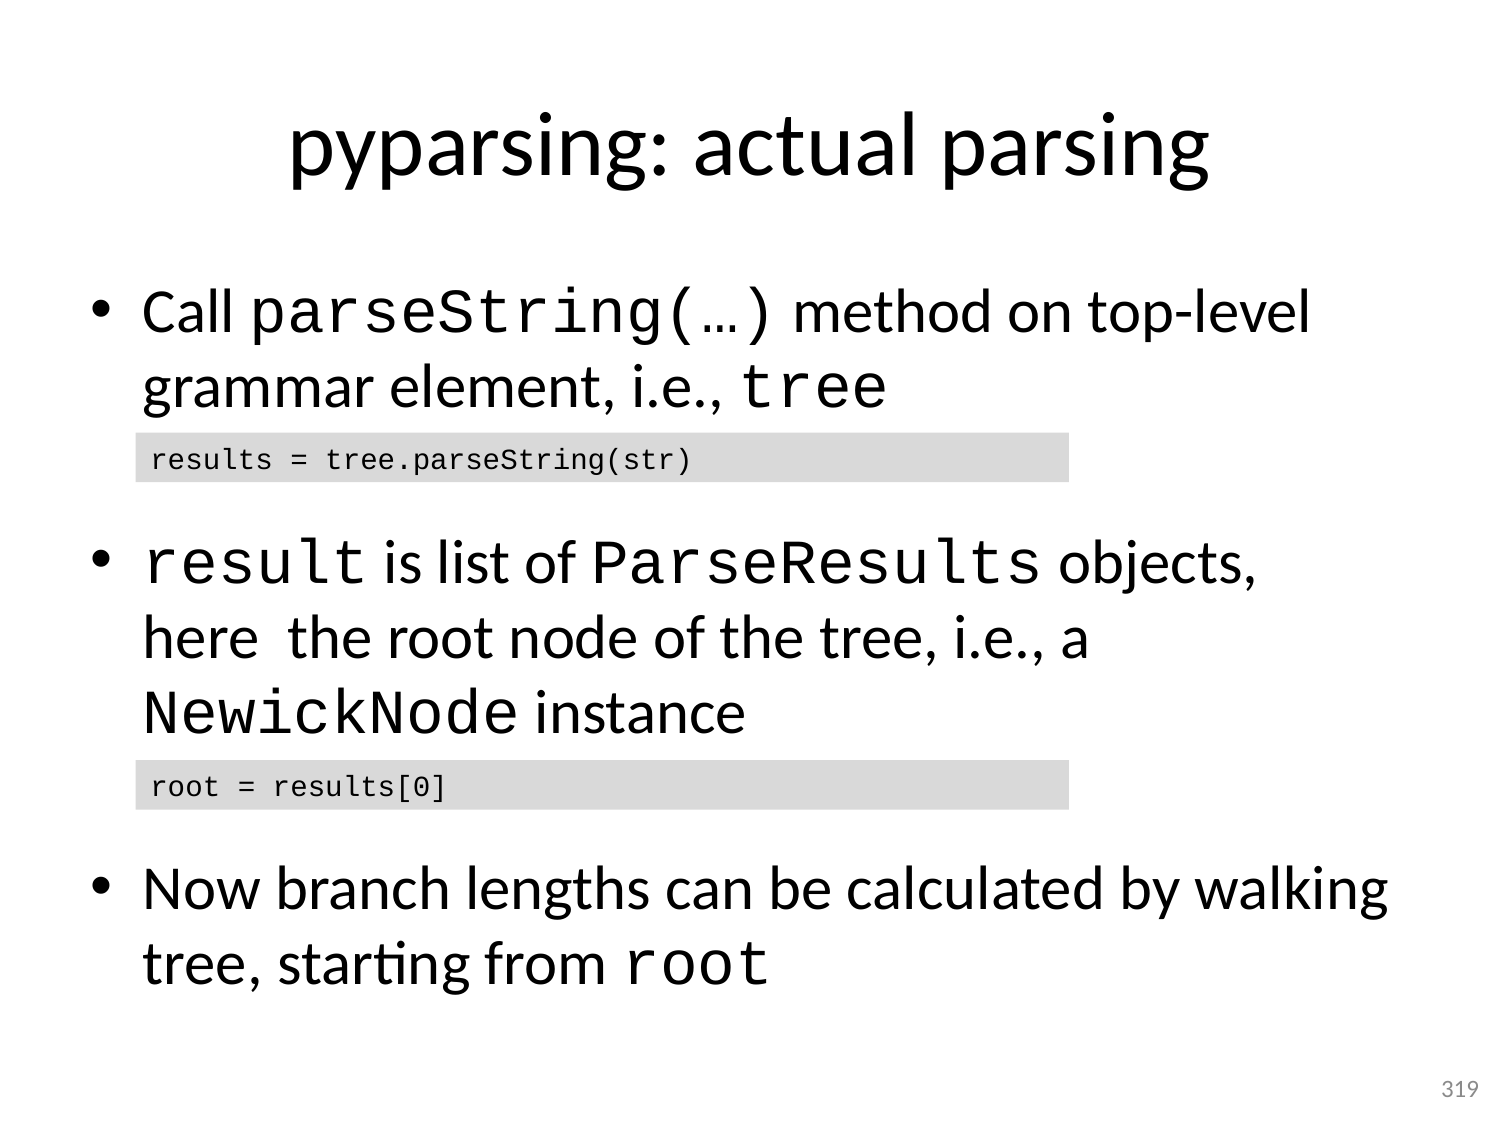

# pyparsing: actual parsing
Call parseString(…) method on top-level grammar element, i.e., tree

result is list of ParseResults objects,
here  the root node of the tree, i.e., a
NewickNode instance

Now branch lengths can be calculated by walking tree, starting from root

results = tree.parseString(str)
root = results[0]
319